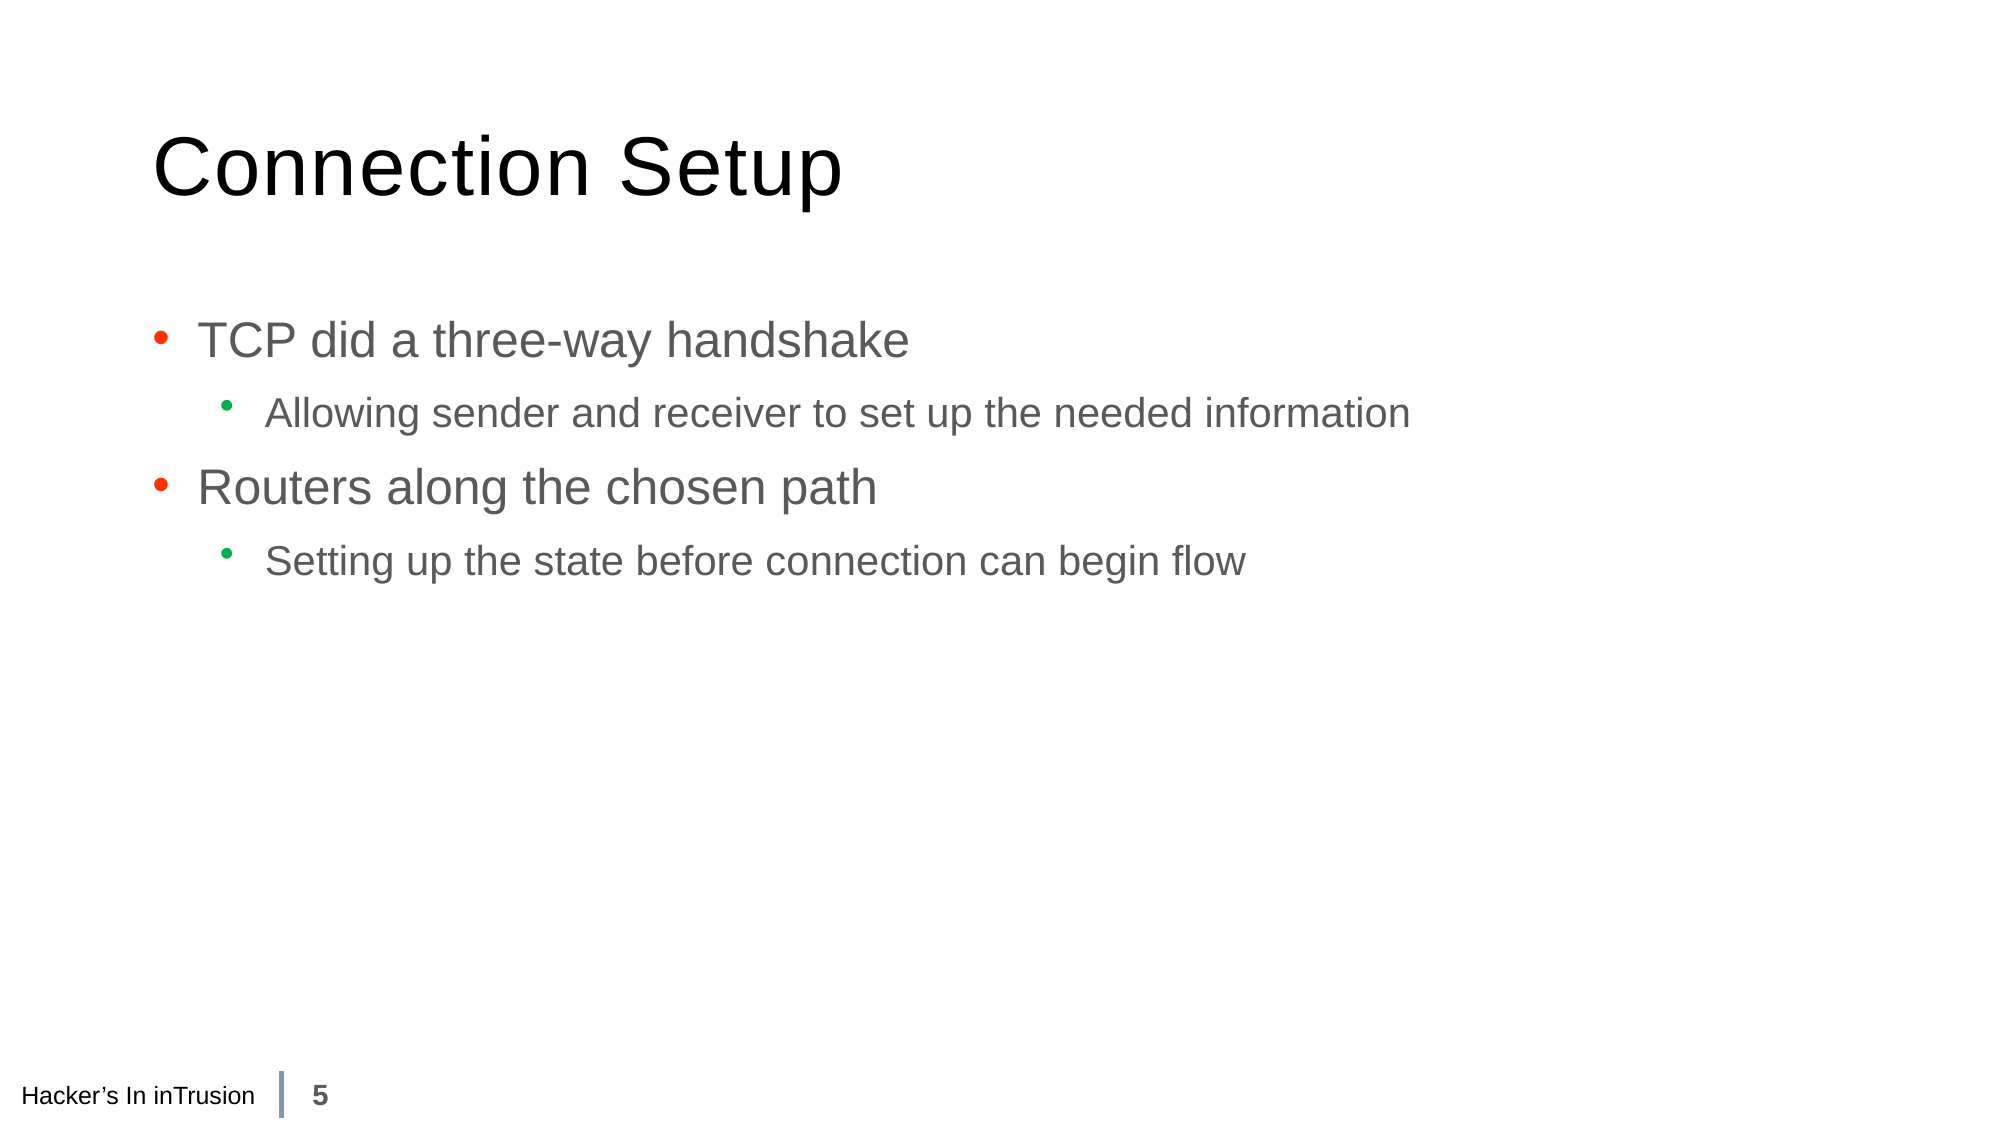

# Connection Setup
TCP did a three-way handshake
Allowing sender and receiver to set up the needed information
Routers along the chosen path
Setting up the state before connection can begin flow